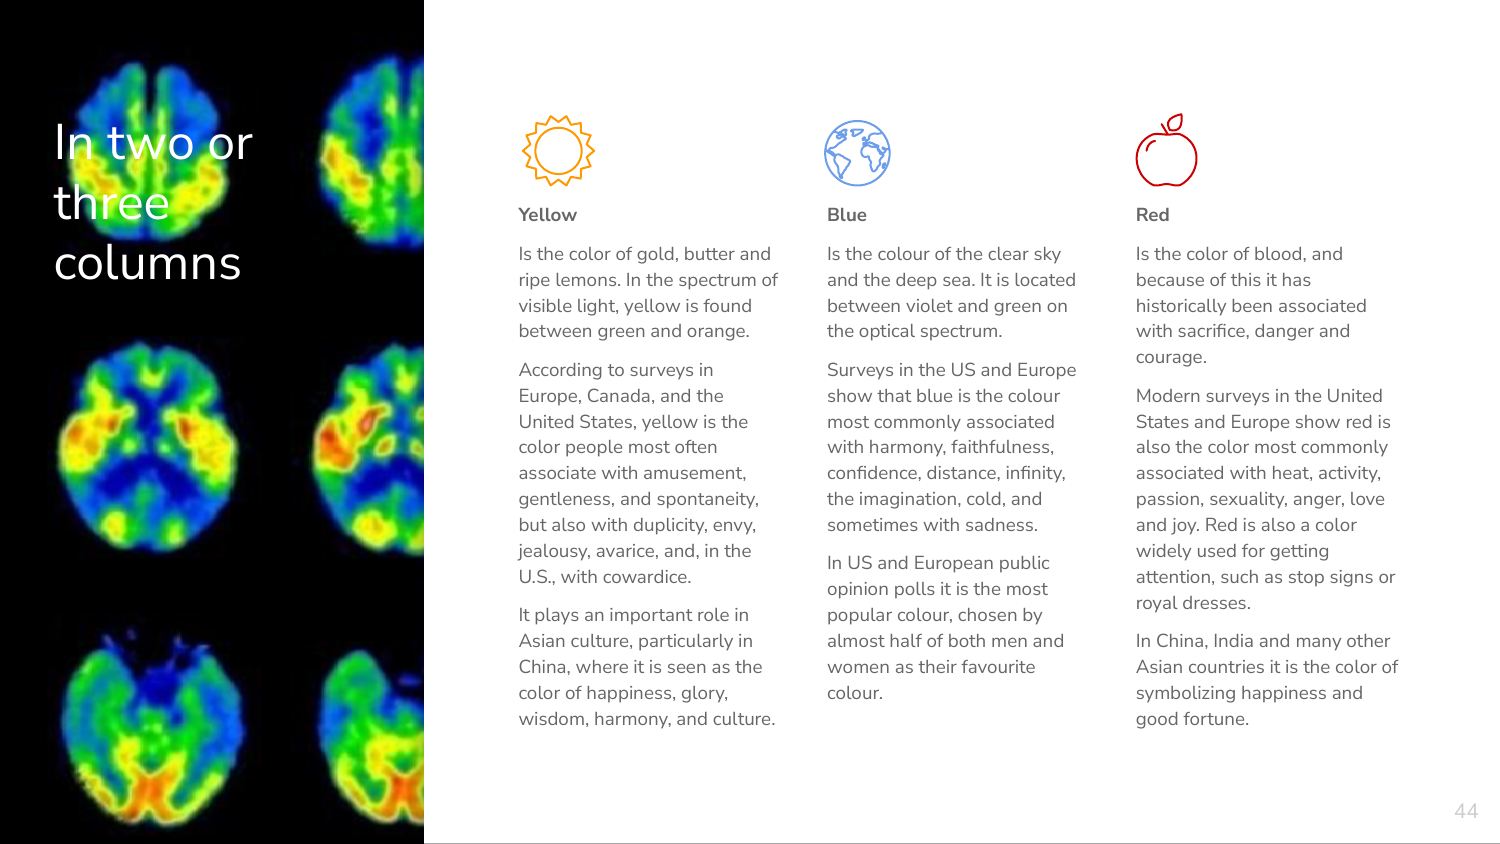

# In two or three columns

Yellow
Is the color of gold, butter and ripe lemons. In the spectrum of visible light, yellow is found between green and orange.
According to surveys in Europe, Canada, and the United States, yellow is the color people most often associate with amusement, gentleness, and spontaneity, but also with duplicity, envy, jealousy, avarice, and, in the U.S., with cowardice.
It plays an important role in Asian culture, particularly in China, where it is seen as the color of happiness, glory, wisdom, harmony, and culture.
Blue
Is the colour of the clear sky and the deep sea. It is located between violet and green on the optical spectrum.
Surveys in the US and Europe show that blue is the colour most commonly associated with harmony, faithfulness, confidence, distance, infinity, the imagination, cold, and sometimes with sadness.
In US and European public opinion polls it is the most popular colour, chosen by almost half of both men and women as their favourite colour.
Red
Is the color of blood, and because of this it has historically been associated with sacrifice, danger and courage.
Modern surveys in the United States and Europe show red is also the color most commonly associated with heat, activity, passion, sexuality, anger, love and joy. Red is also a color widely used for getting attention, such as stop signs or royal dresses.
In China, India and many other Asian countries it is the color of symbolizing happiness and good fortune.

44